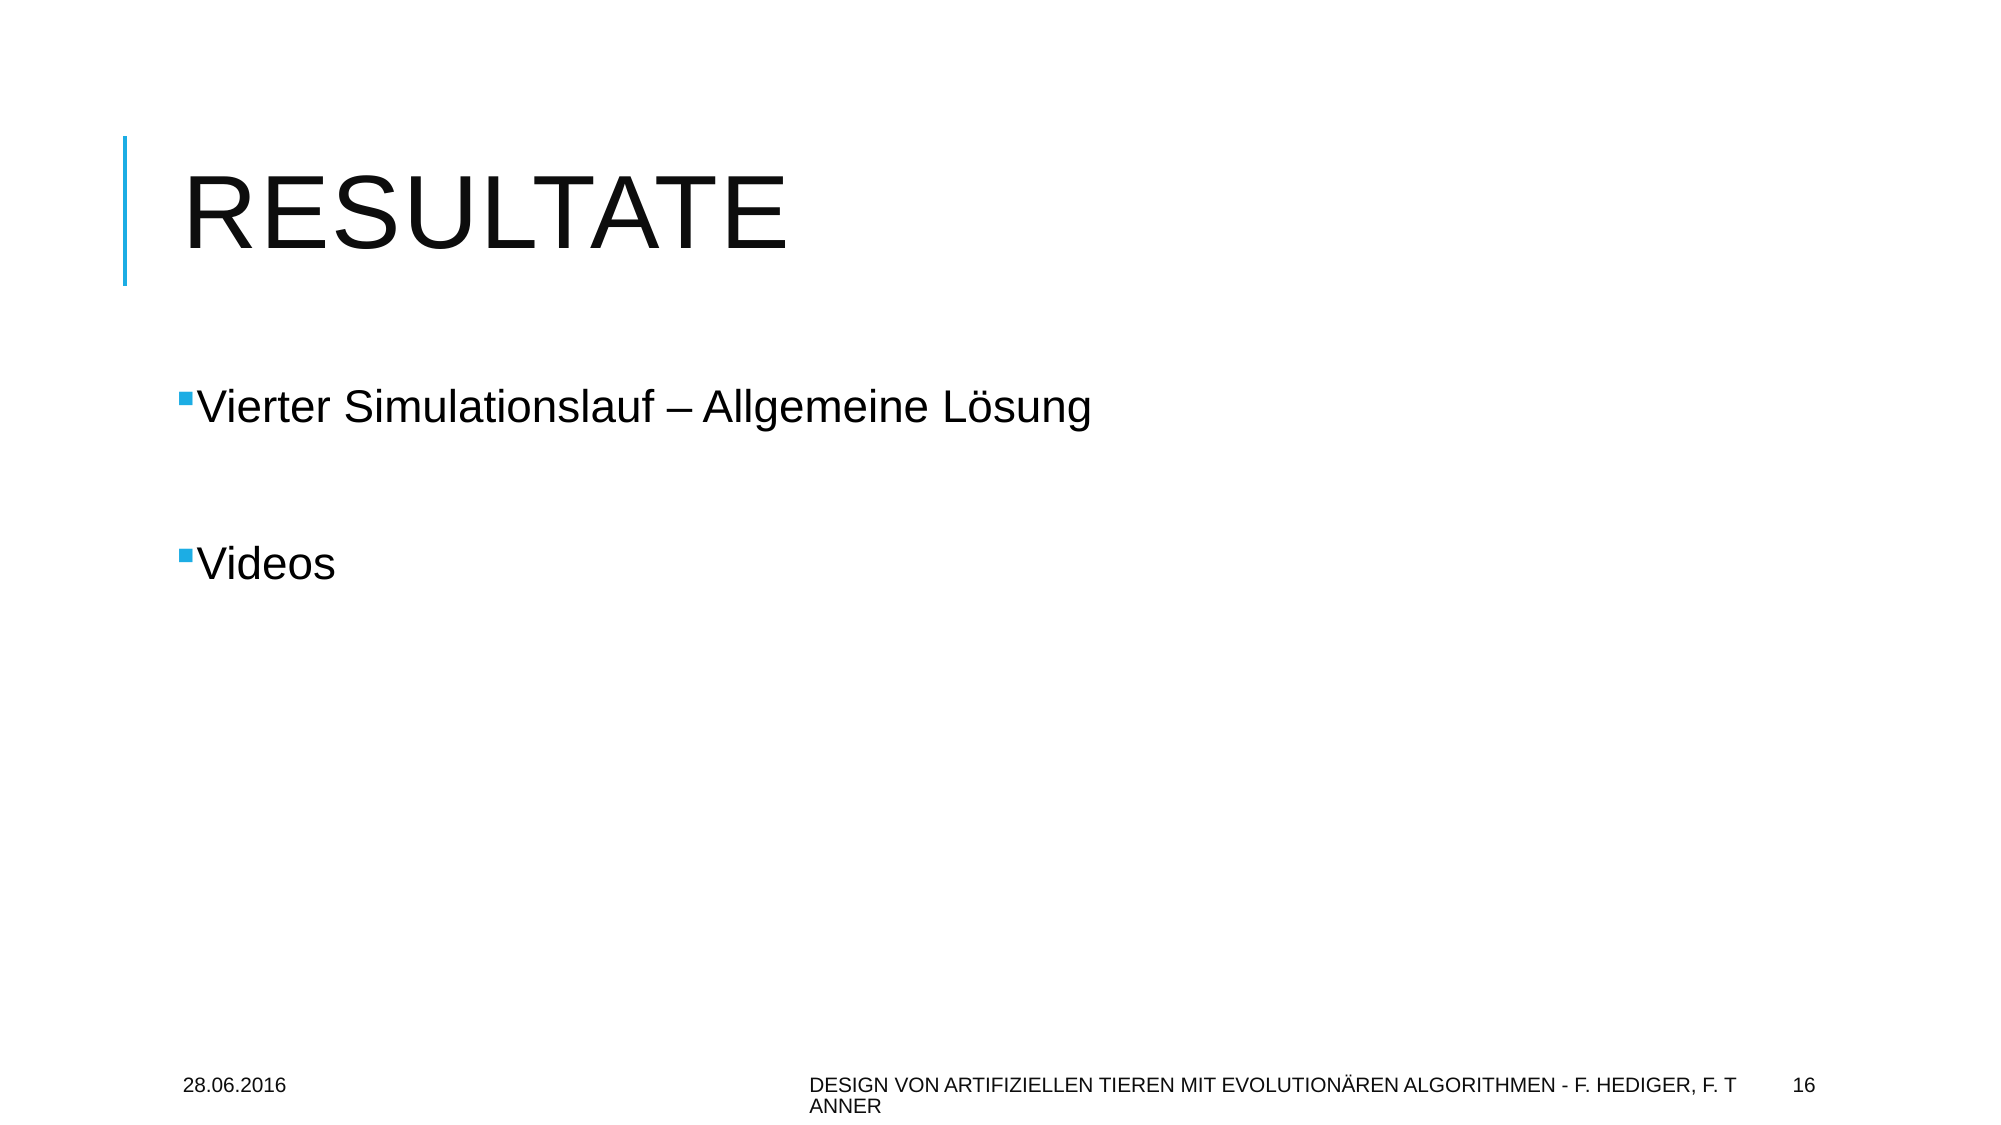

# Resultate
Vierter Simulationslauf – Allgemeine Lösung

Videos
28.06.2016
Design von artifiziellen Tieren mit evolutionären Algorithmen - F. Hediger, F. Tanner
16